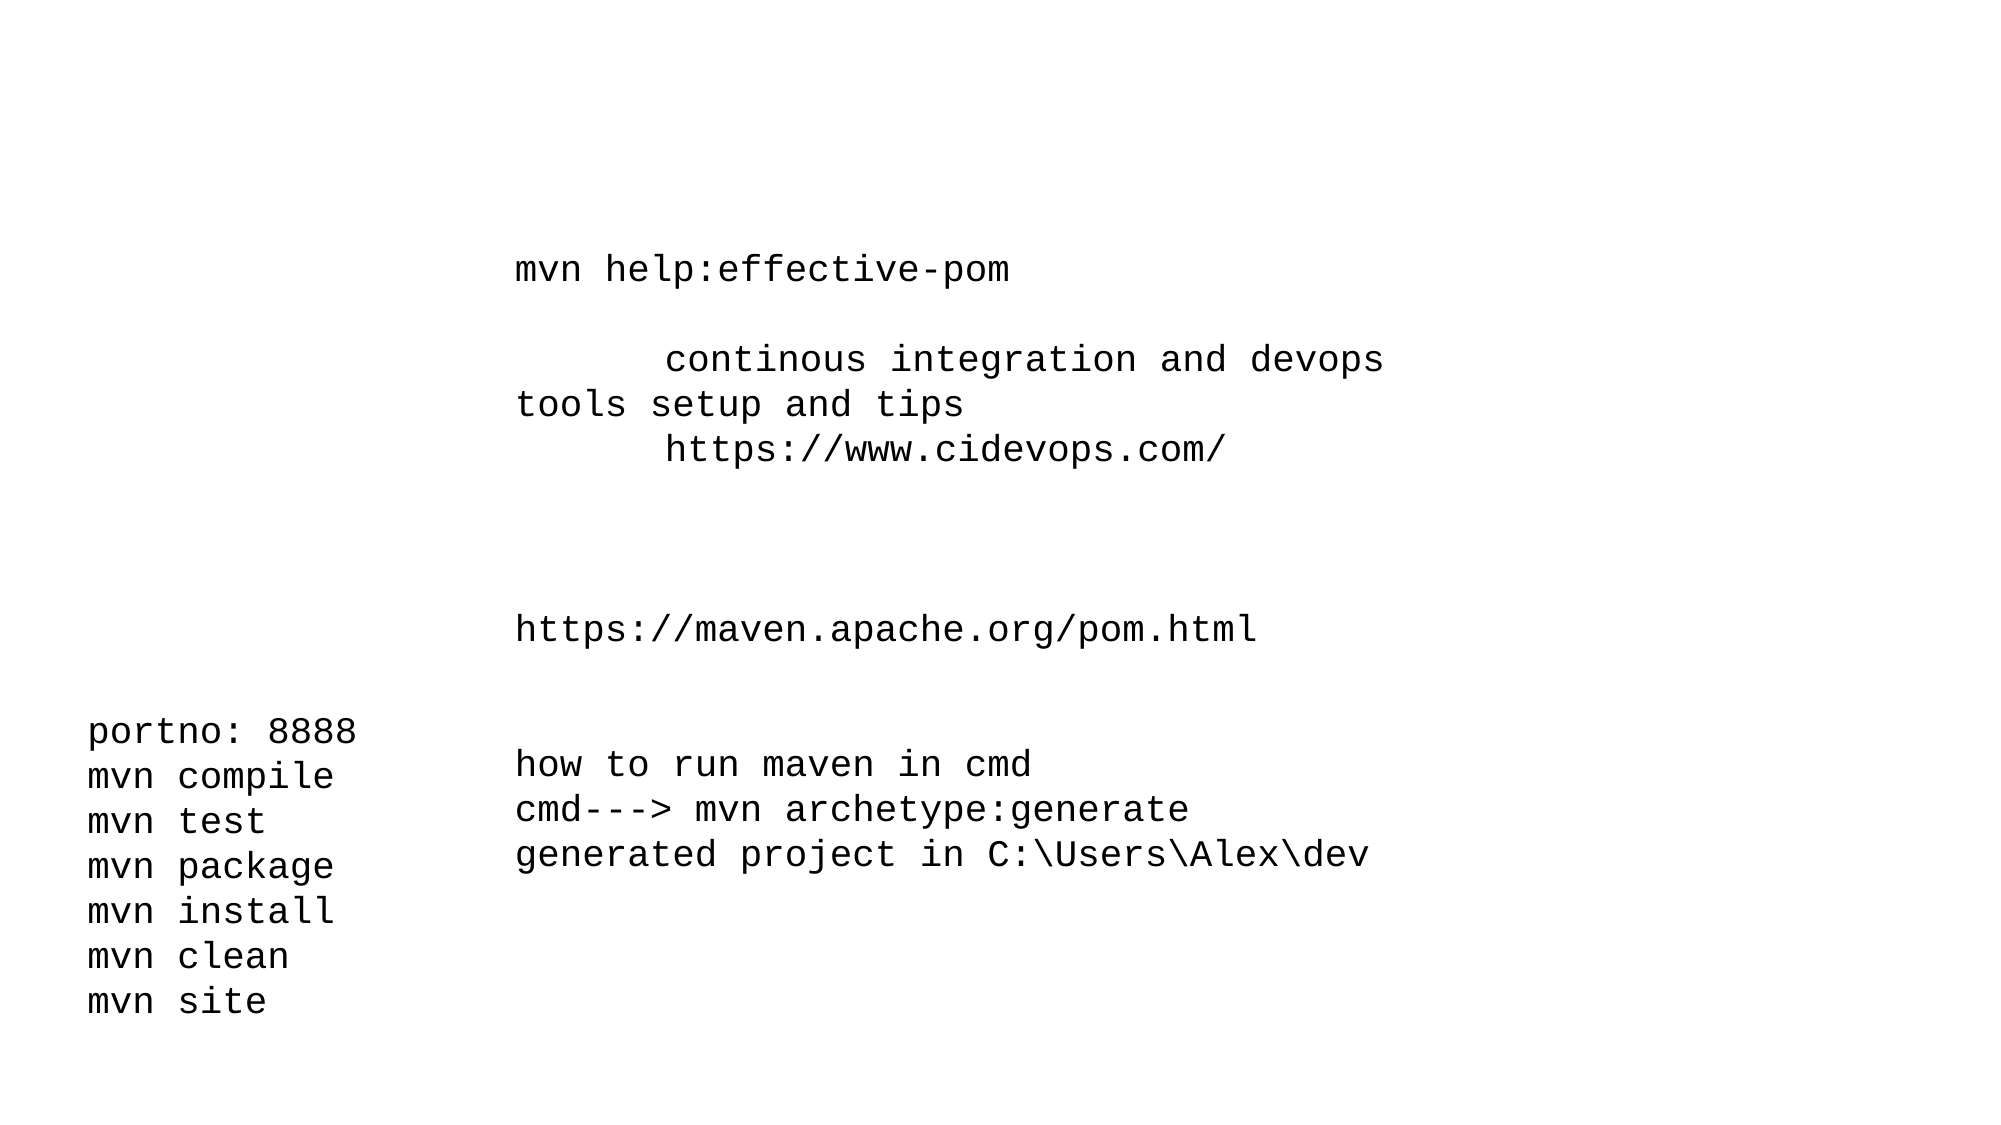

mvn help:effective-pom

	continous integration and devops tools setup and tips
	https://www.cidevops.com/

https://maven.apache.org/pom.html

how to run maven in cmd
cmd---> mvn archetype:generate
generated project in C:\Users\Alex\dev
portno: 8888
mvn compile
mvn test
mvn package
mvn install
mvn clean
mvn site